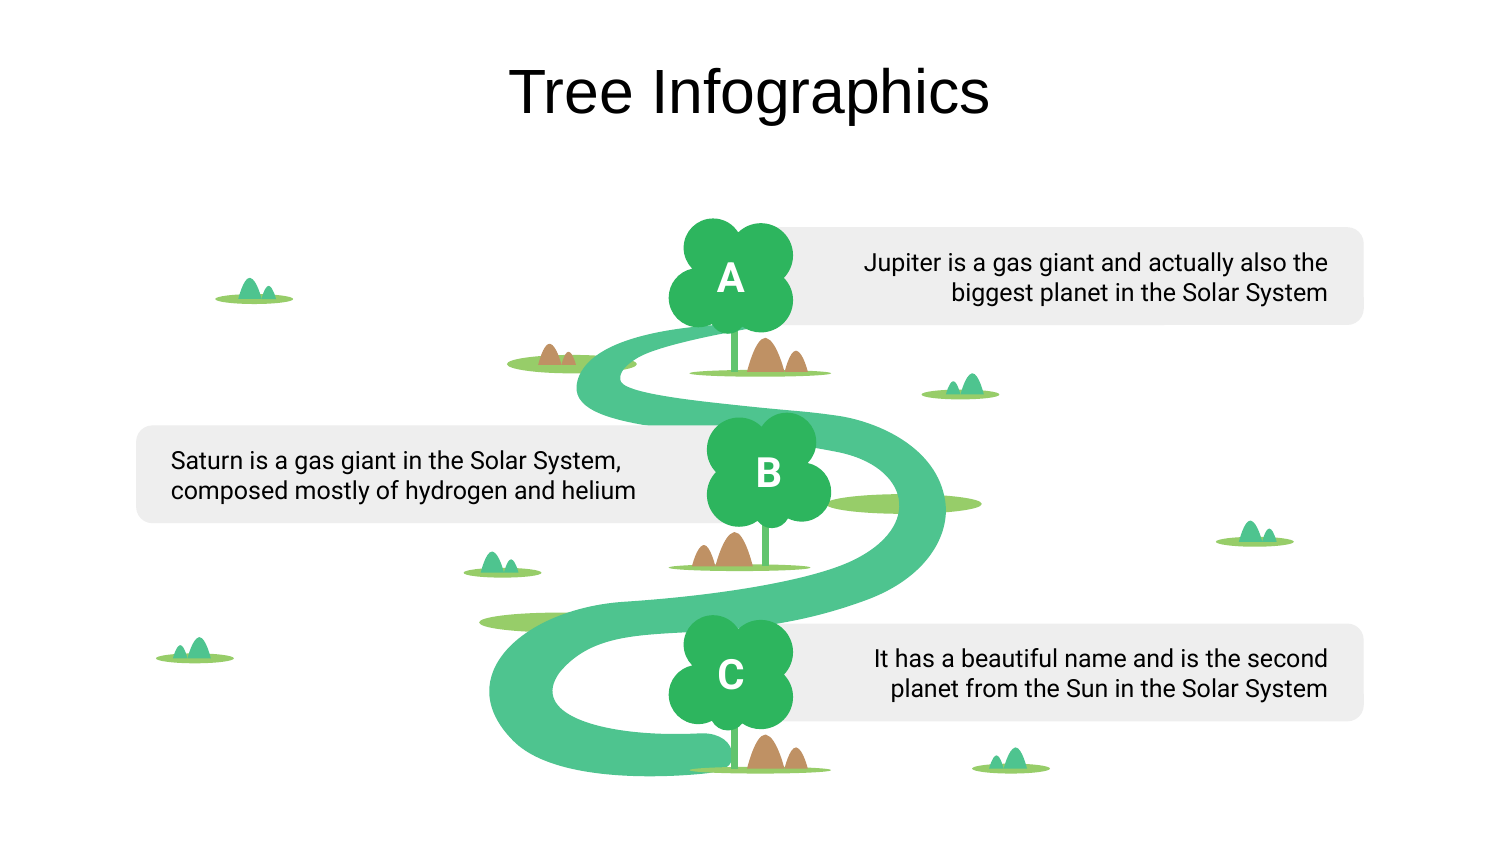

# Tree Infographics
A

Jupiter is a gas giant and actually also the biggest planet in the Solar System

B

Saturn is a gas giant in the Solar System, composed mostly of hydrogen and helium

C

It has a beautiful name and is the second planet from the Sun in the Solar System